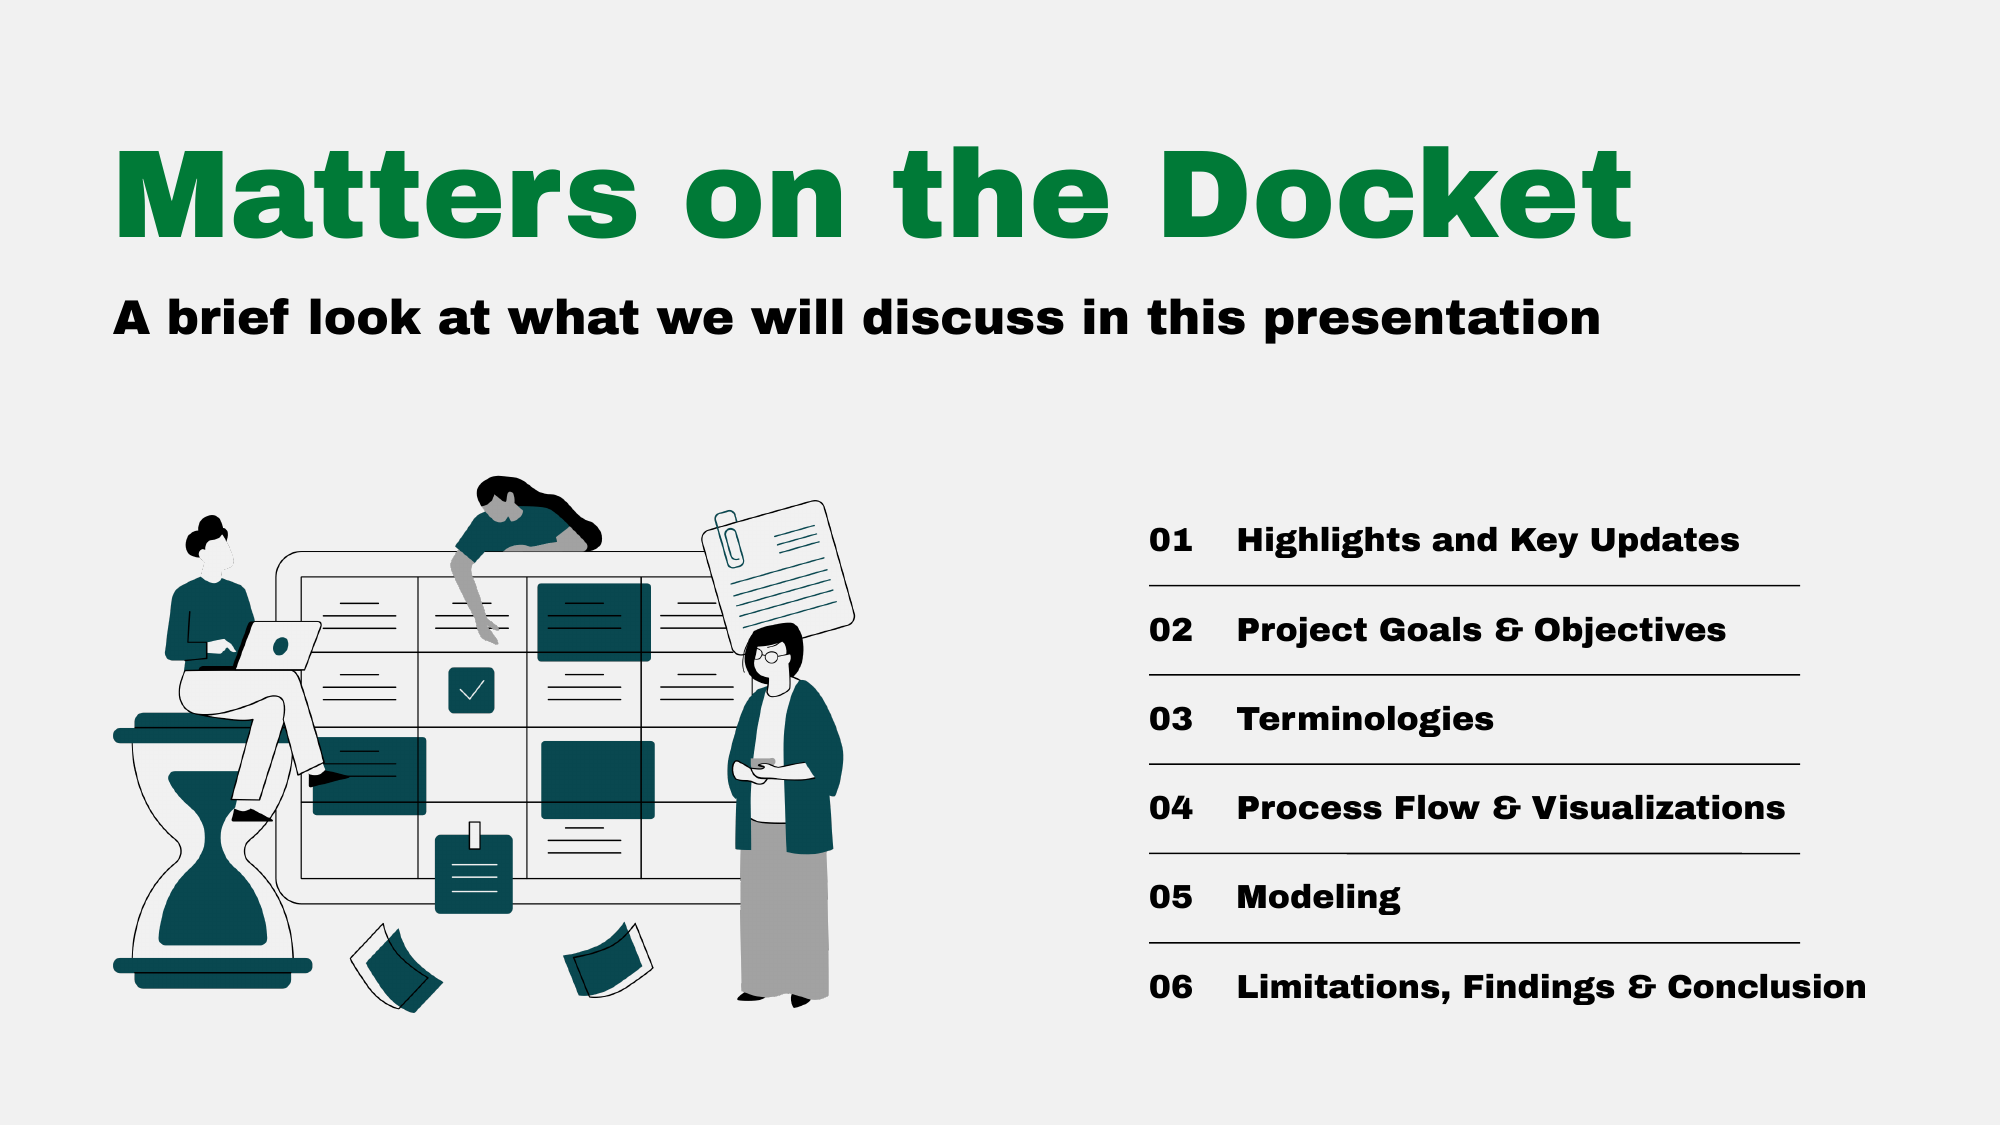

Matters on the Docket
A brief look at what we will discuss in this presentation

01
Highlights and Key Updates

02
Project Goals & Objectives

03
Terminologies

04
Process Flow & Visualizations

05
Modeling

06
Limitations, Findings & Conclusion